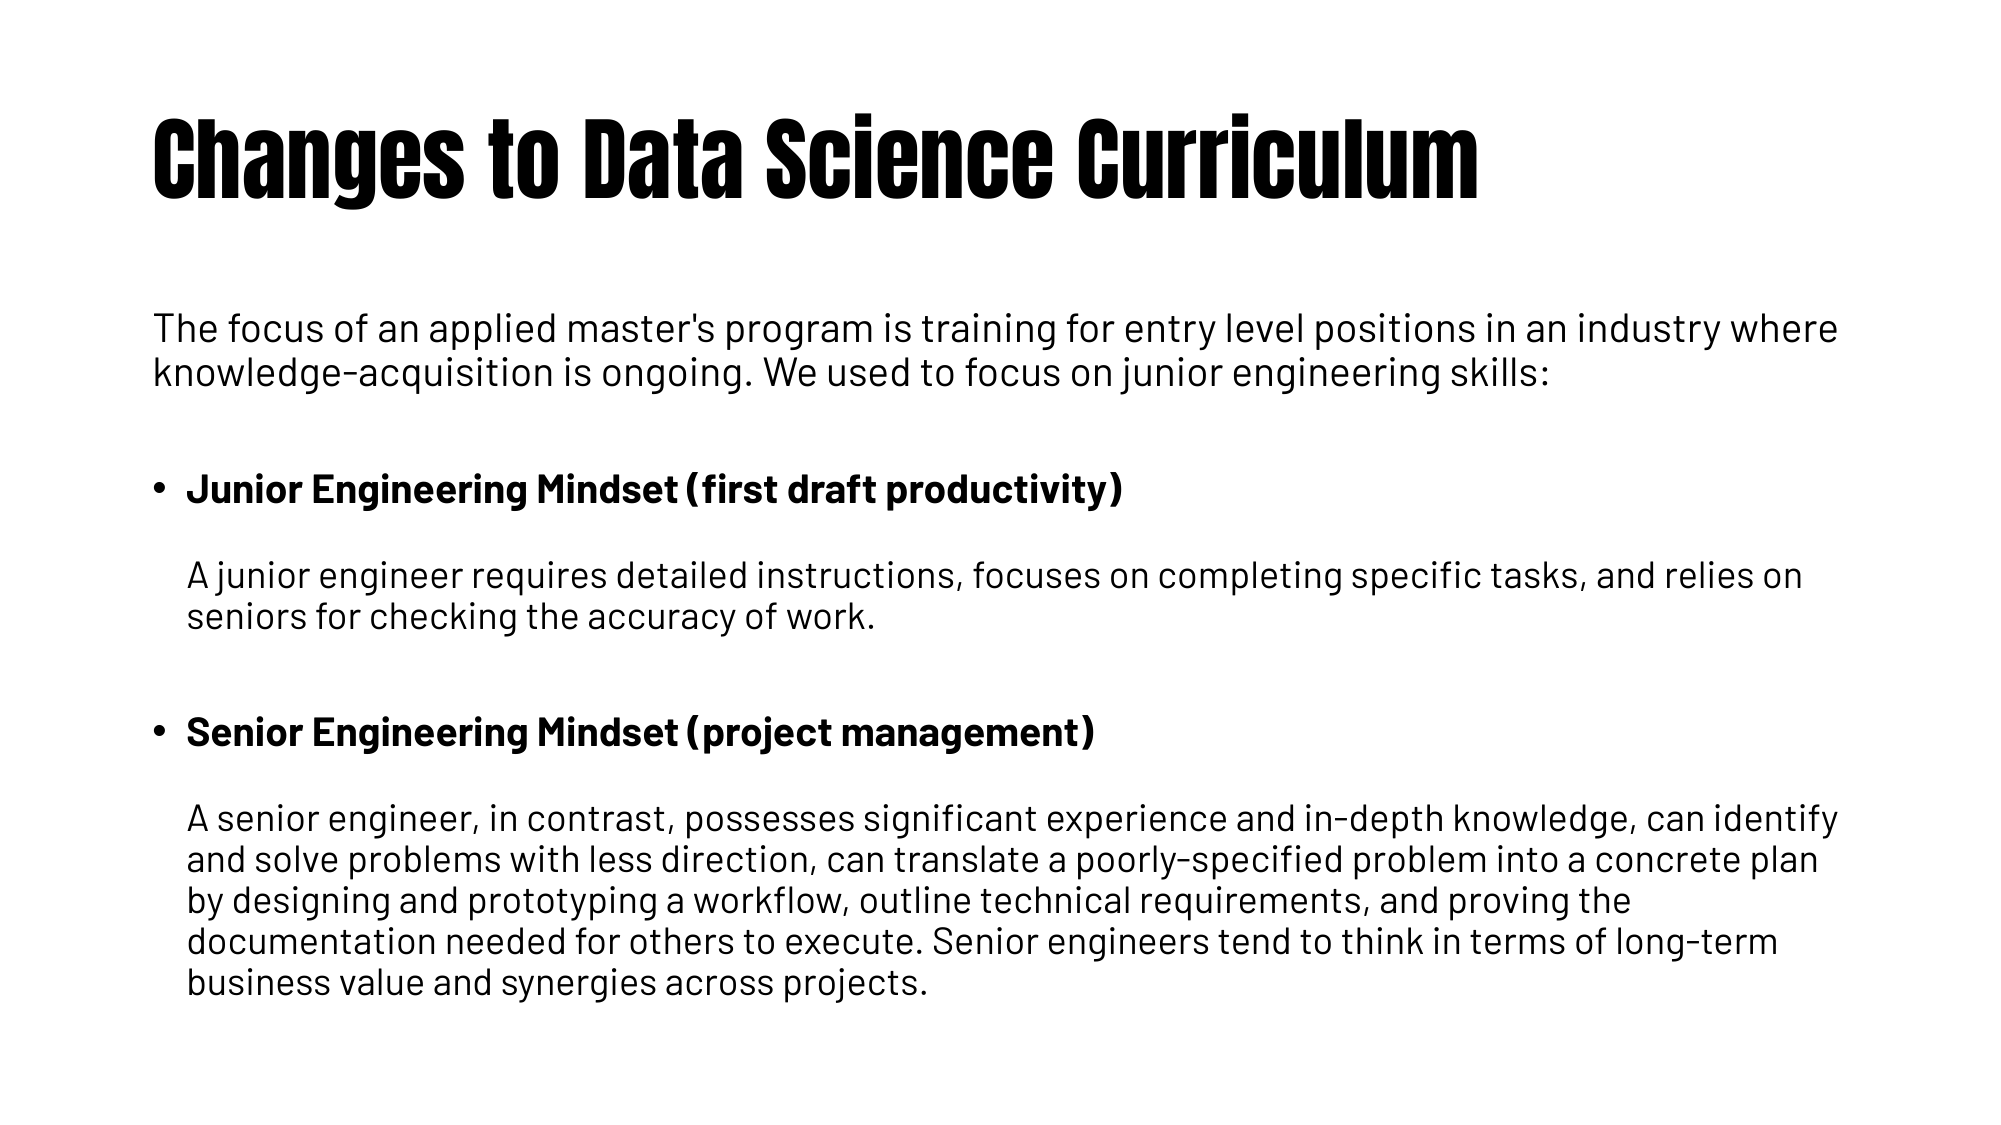

# Changes to Data Science Curriculum
The focus of an applied master's program is training for entry level positions in an industry where knowledge-acquisition is ongoing. We used to focus on junior engineering skills:

Junior Engineering Mindset (first draft productivity)
A junior engineer requires detailed instructions, focuses on completing specific tasks, and relies on seniors for checking the accuracy of work.

Senior Engineering Mindset (project management)
A senior engineer, in contrast, possesses significant experience and in-depth knowledge, can identify and solve problems with less direction, can translate a poorly-specified problem into a concrete plan by designing and prototyping a workflow, outline technical requirements, and proving the documentation needed for others to execute. Senior engineers tend to think in terms of long-term business value and synergies across projects.